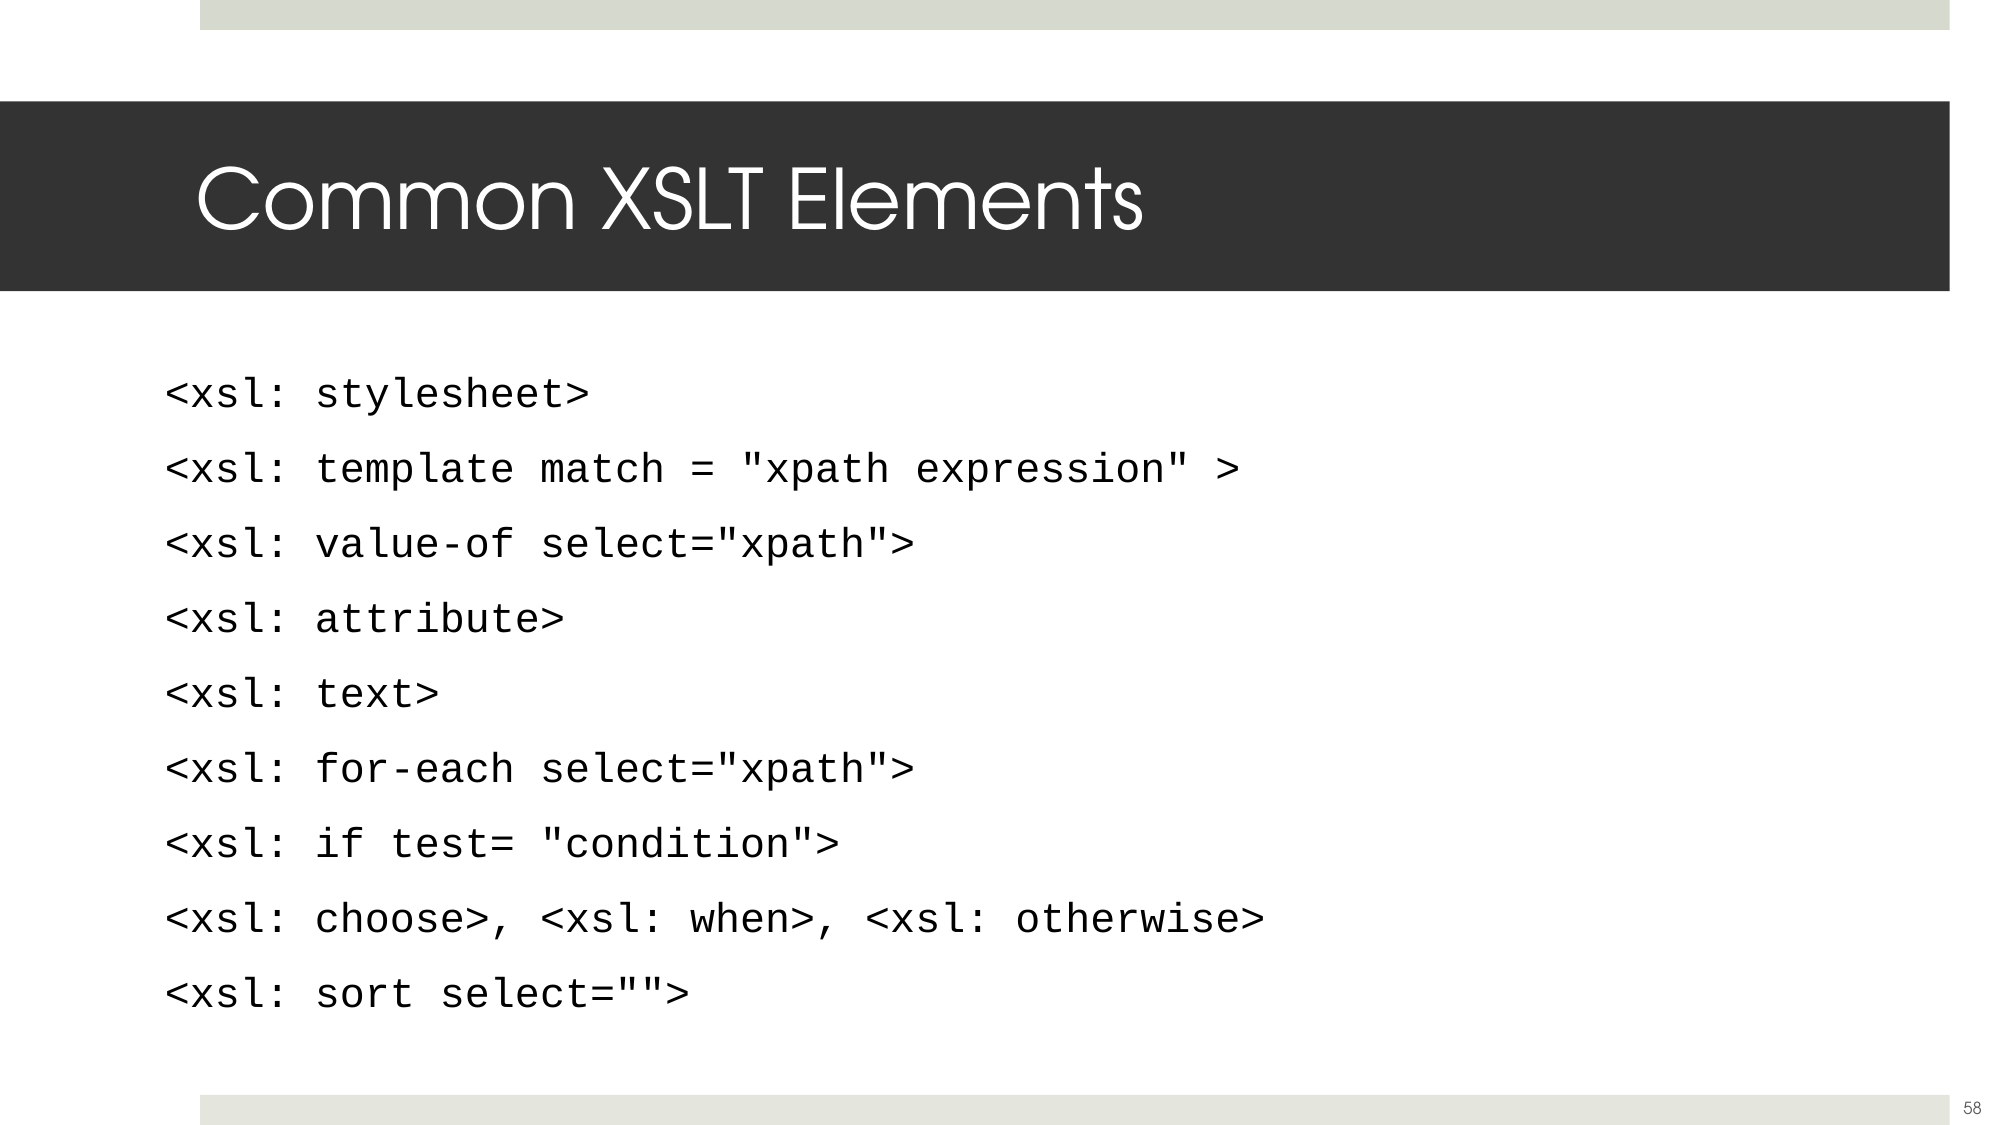

# Common XSLT Elements
<xsl: stylesheet>
<xsl: template match = "xpath expression" >
<xsl: value-of select="xpath">
<xsl: attribute>
<xsl: text>
<xsl: for-each select="xpath">
<xsl: if test= "condition">
<xsl: choose>, <xsl: when>, <xsl: otherwise>
<xsl: sort select="">
58